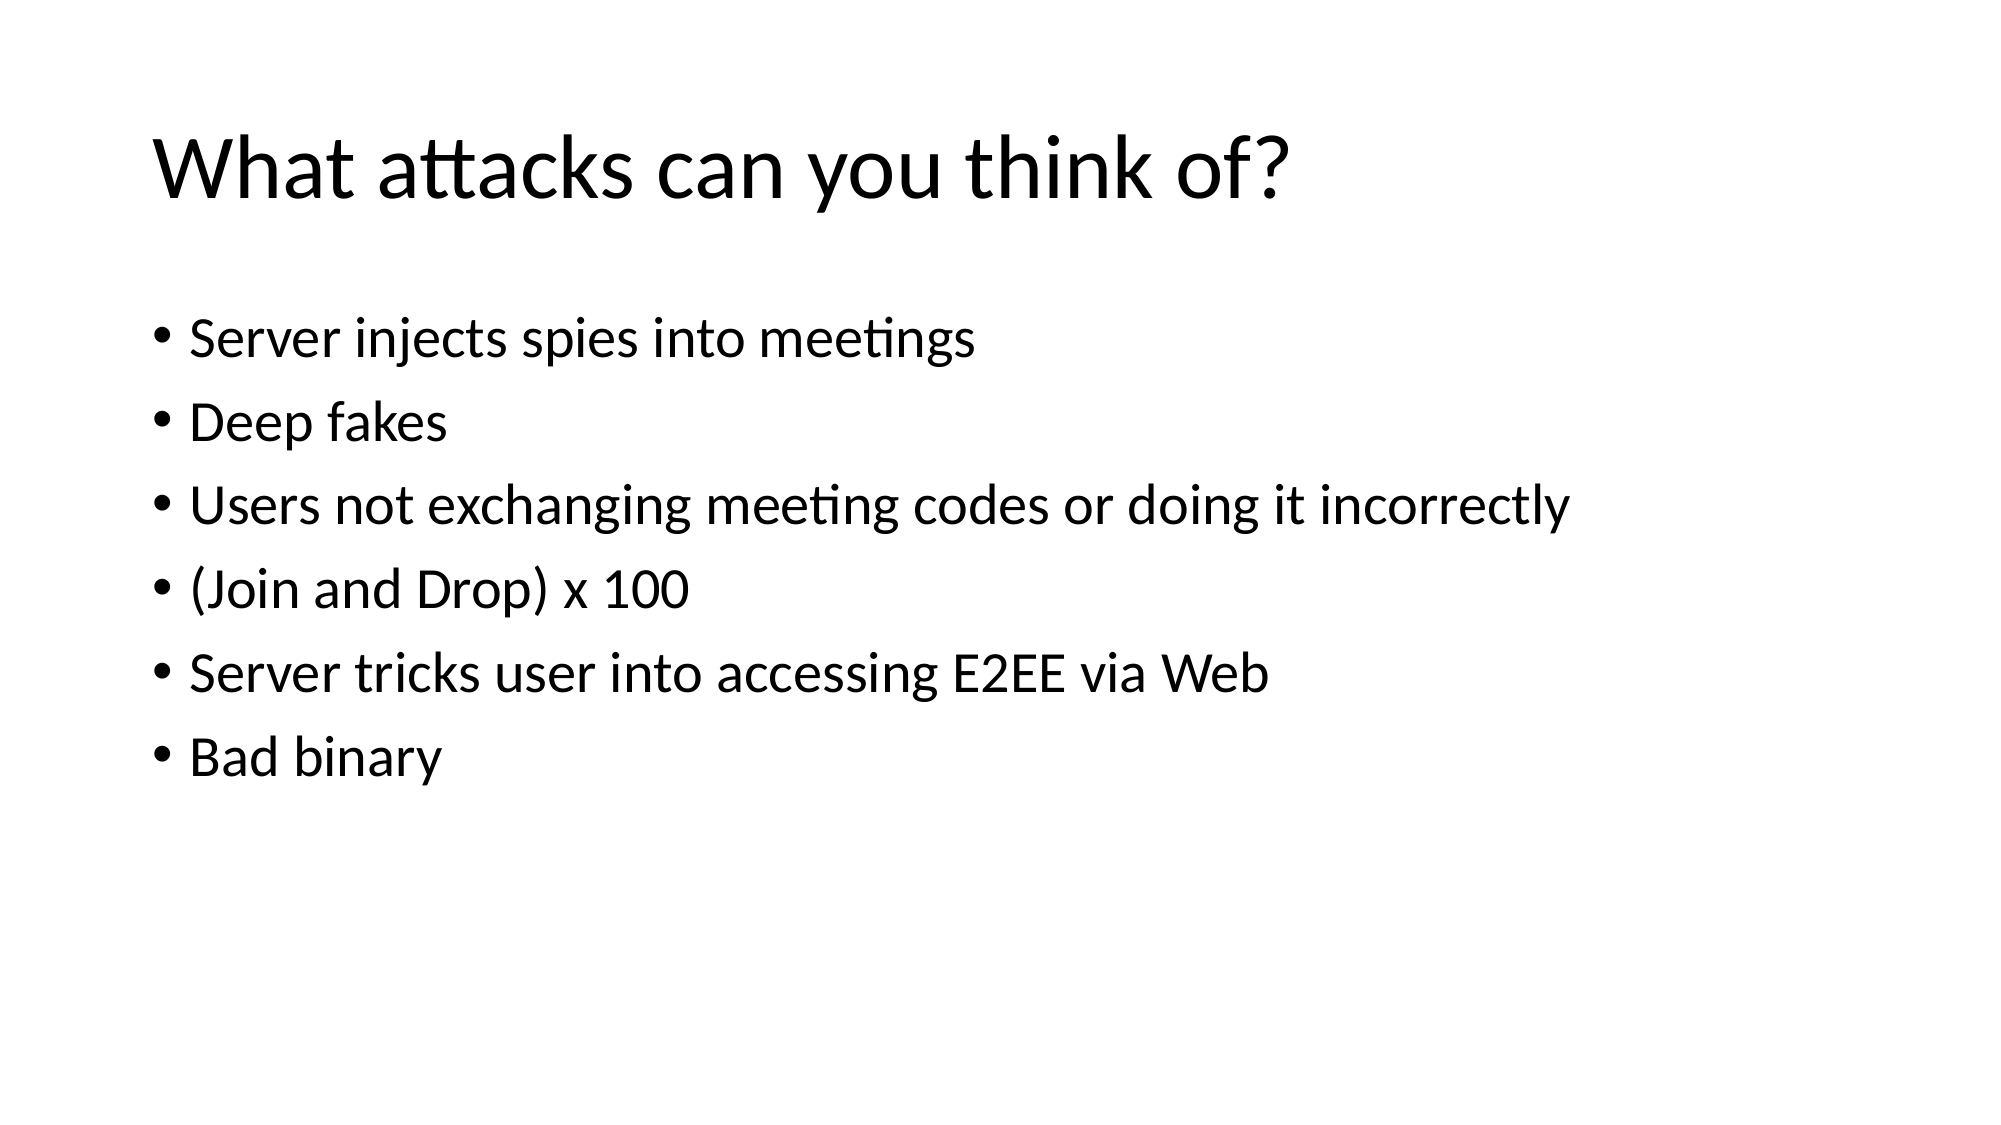

# What attacks can you think of?
Server injects spies into meetings
Deep fakes
Users not exchanging meeting codes or doing it incorrectly
(Join and Drop) x 100
Server tricks user into accessing E2EE via Web
Bad binary